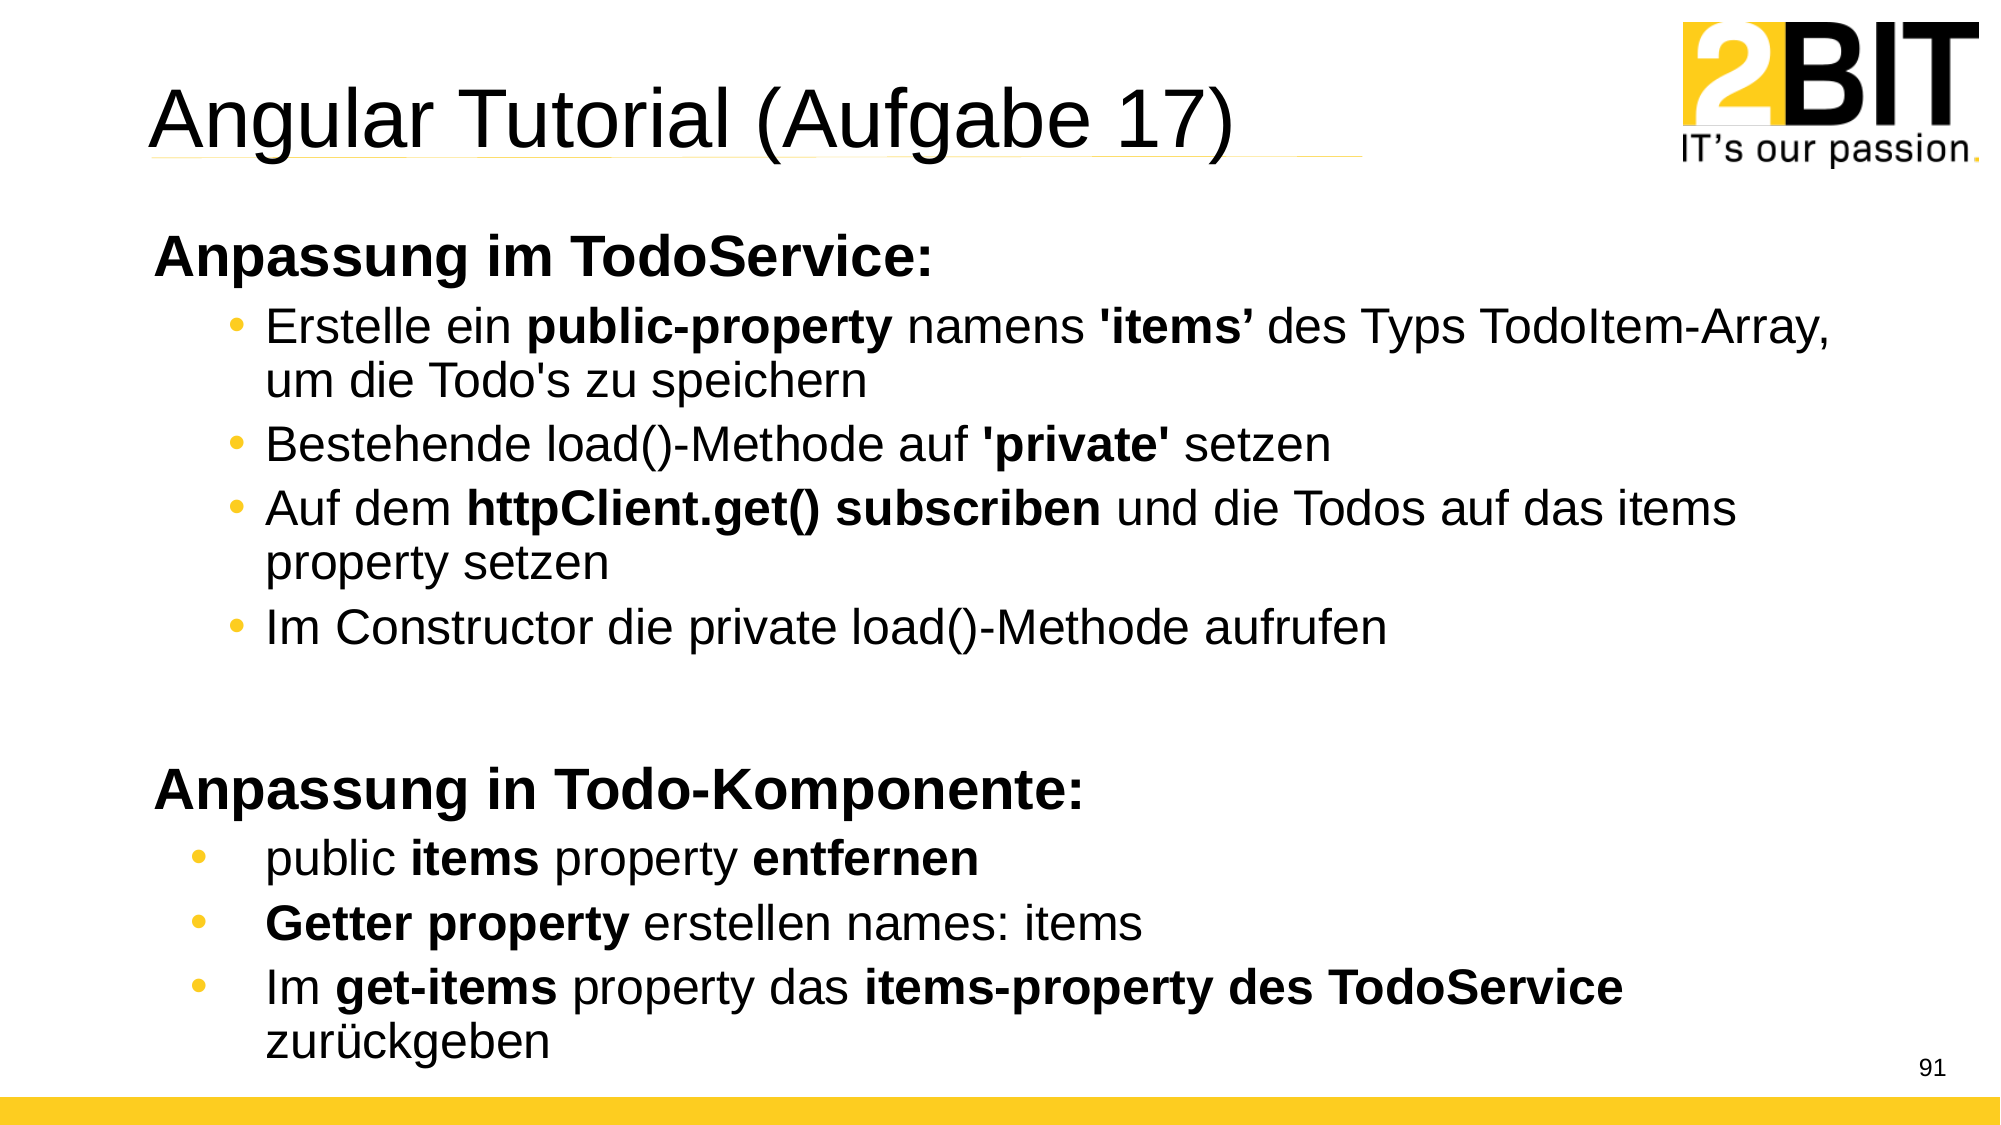

# Angular Tutorial (Aufgabe 17)
Anpassung im TodoService:
Erstelle ein public-property namens 'items’ des Typs TodoItem-Array, um die Todo's zu speichern
Bestehende load()-Methode auf 'private' setzen
Auf dem httpClient.get() subscriben und die Todos auf das items property setzen
Im Constructor die private load()-Methode aufrufen

Anpassung in Todo-Komponente:
public items property entfernen
Getter property erstellen names: items
Im get-items property das items-property des TodoService zurückgeben